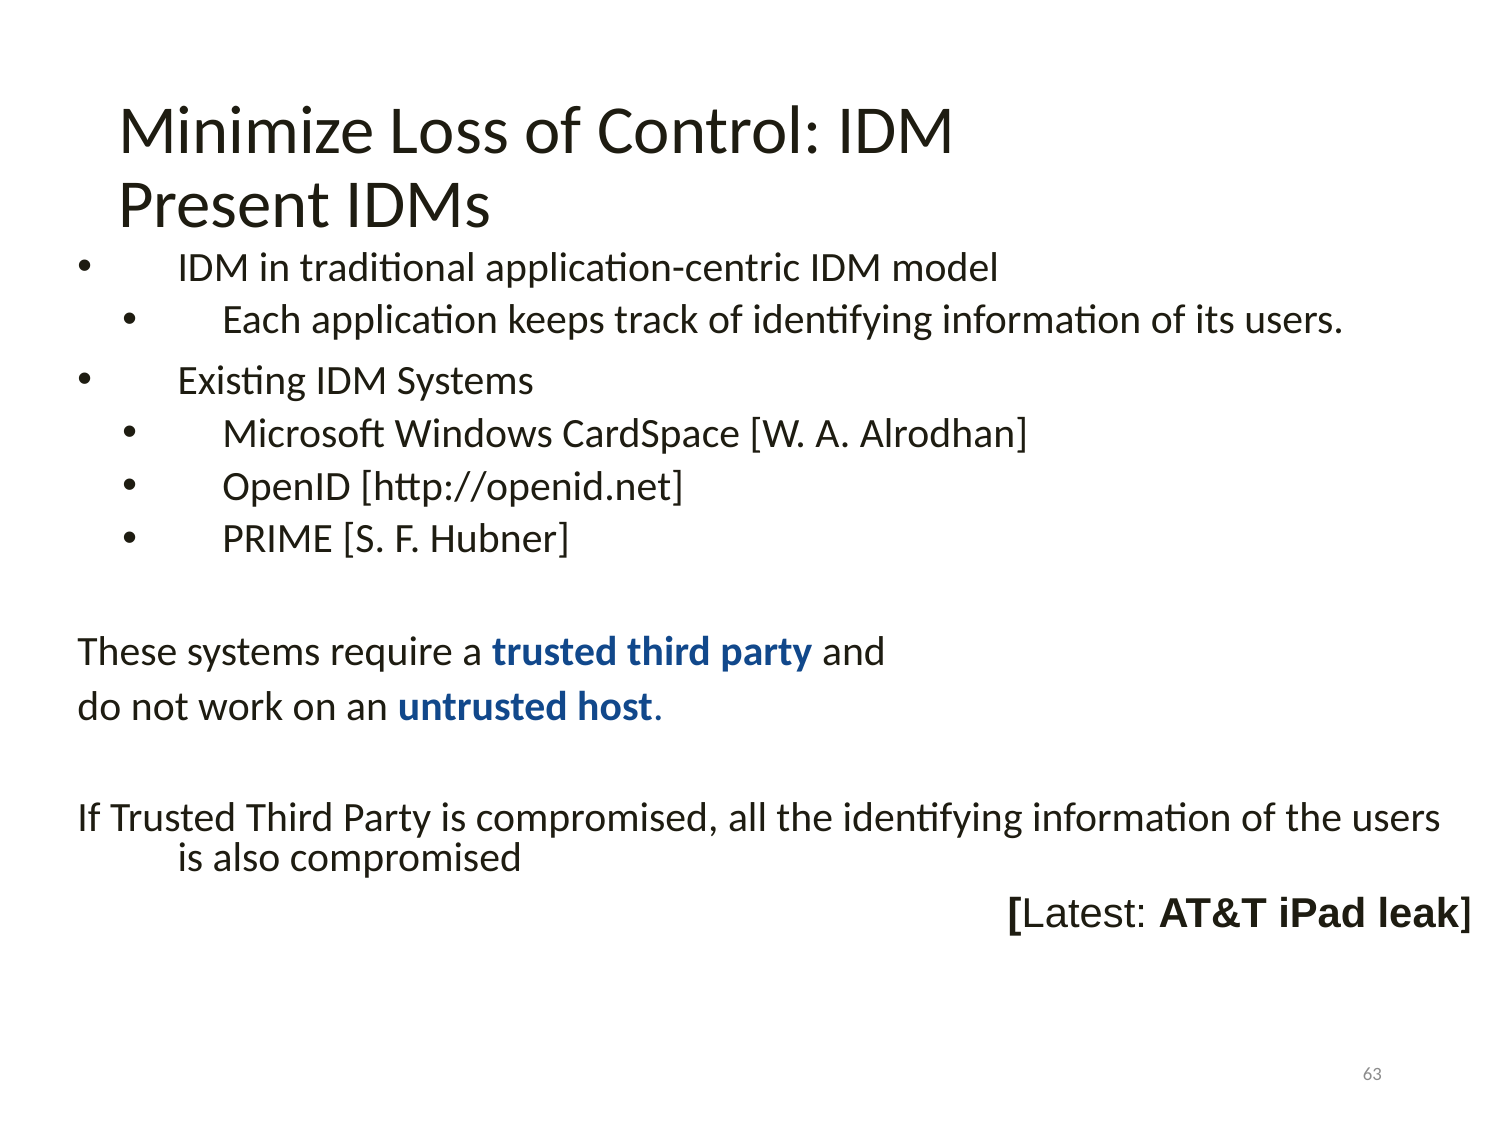

# Minimize Loss of Control: IDM Present IDMs
IDM in traditional application-centric IDM model
Each application keeps track of identifying information of its users.
Existing IDM Systems
Microsoft Windows CardSpace [W. A. Alrodhan]
OpenID [http://openid.net]
PRIME [S. F. Hubner]

These systems require a trusted third party and
do not work on an untrusted host.

If Trusted Third Party is compromised, all the identifying information of the users is also compromised
[Latest: AT&T iPad leak]

63